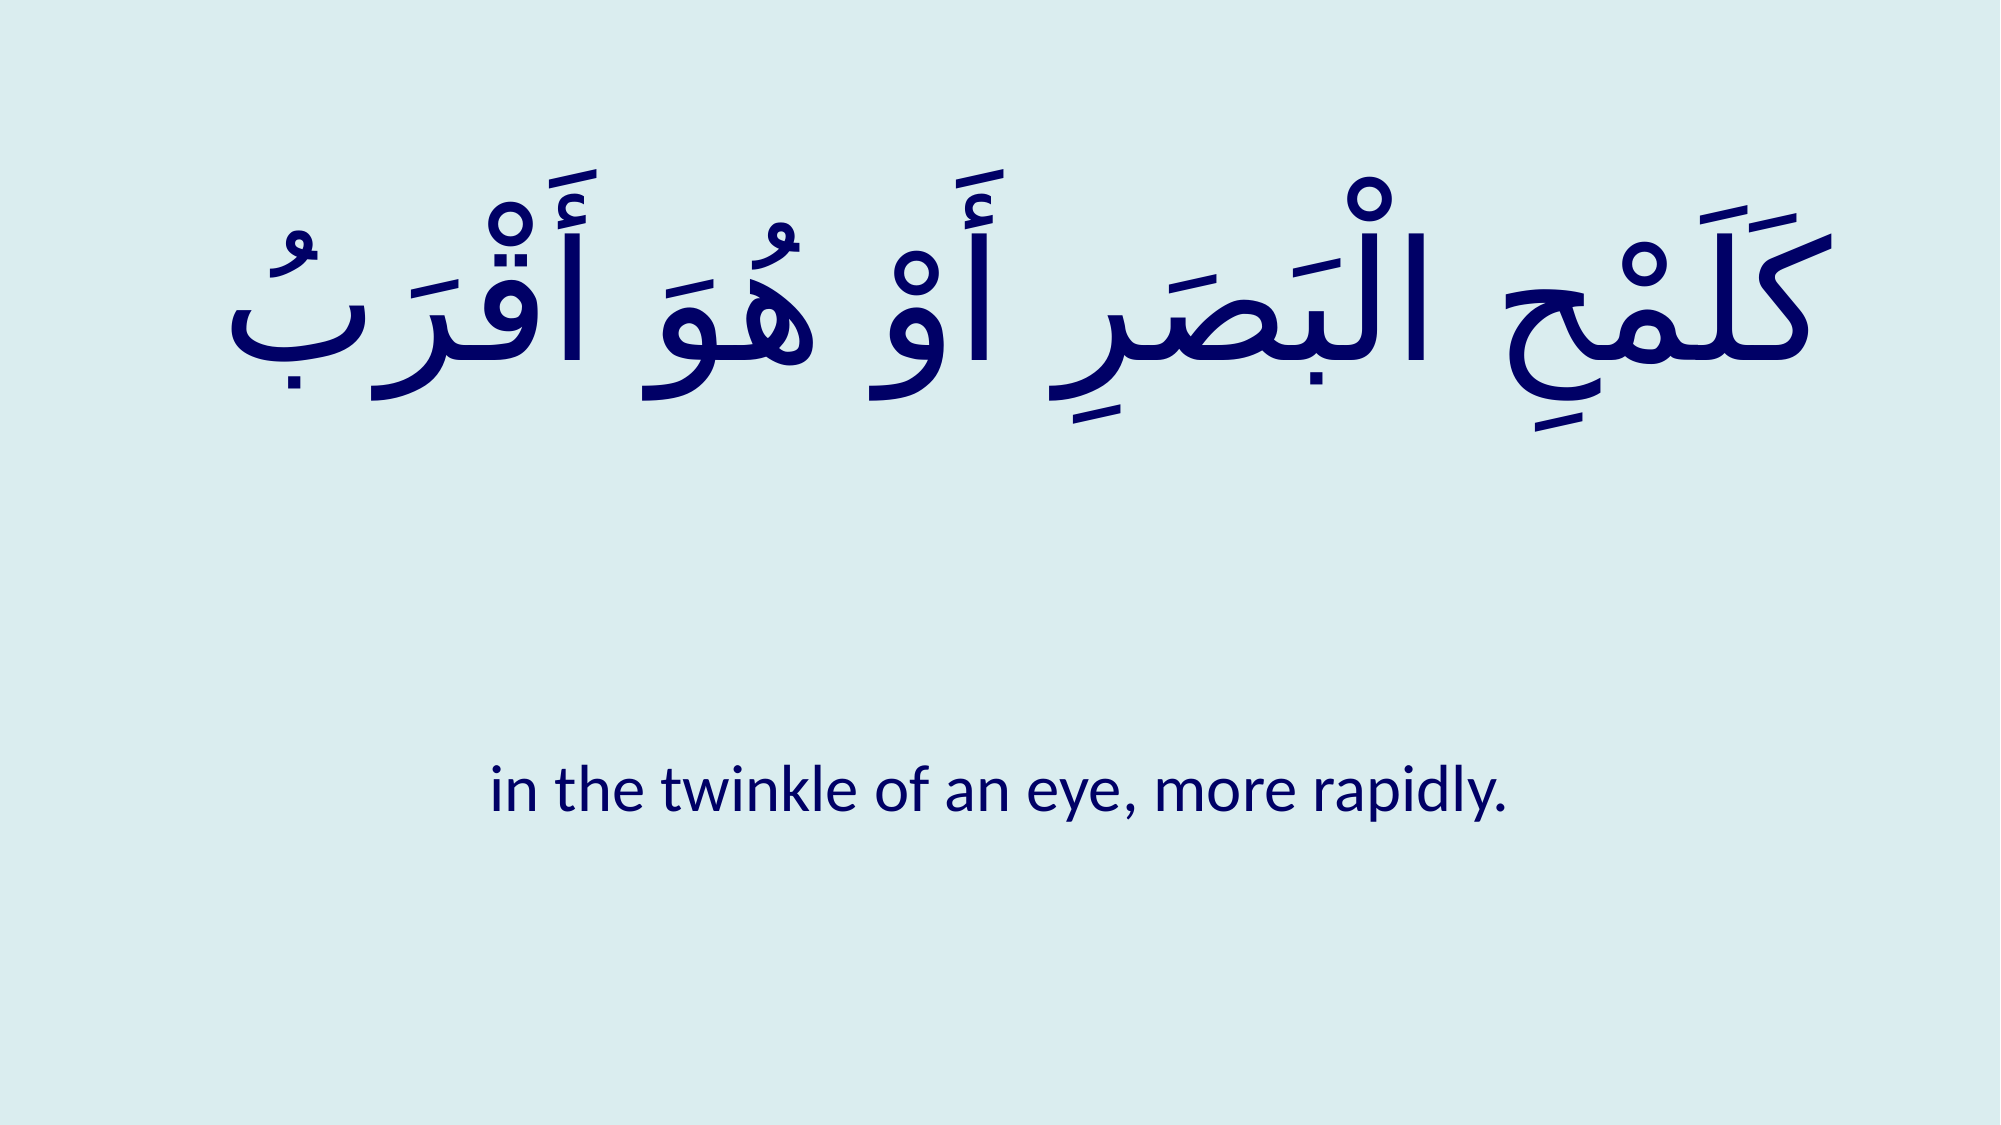

# كَلَمْحِ الْبَصَرِ أَوْ هُوَ أَقْرَبُ
in the twinkle of an eye, more rapidly.